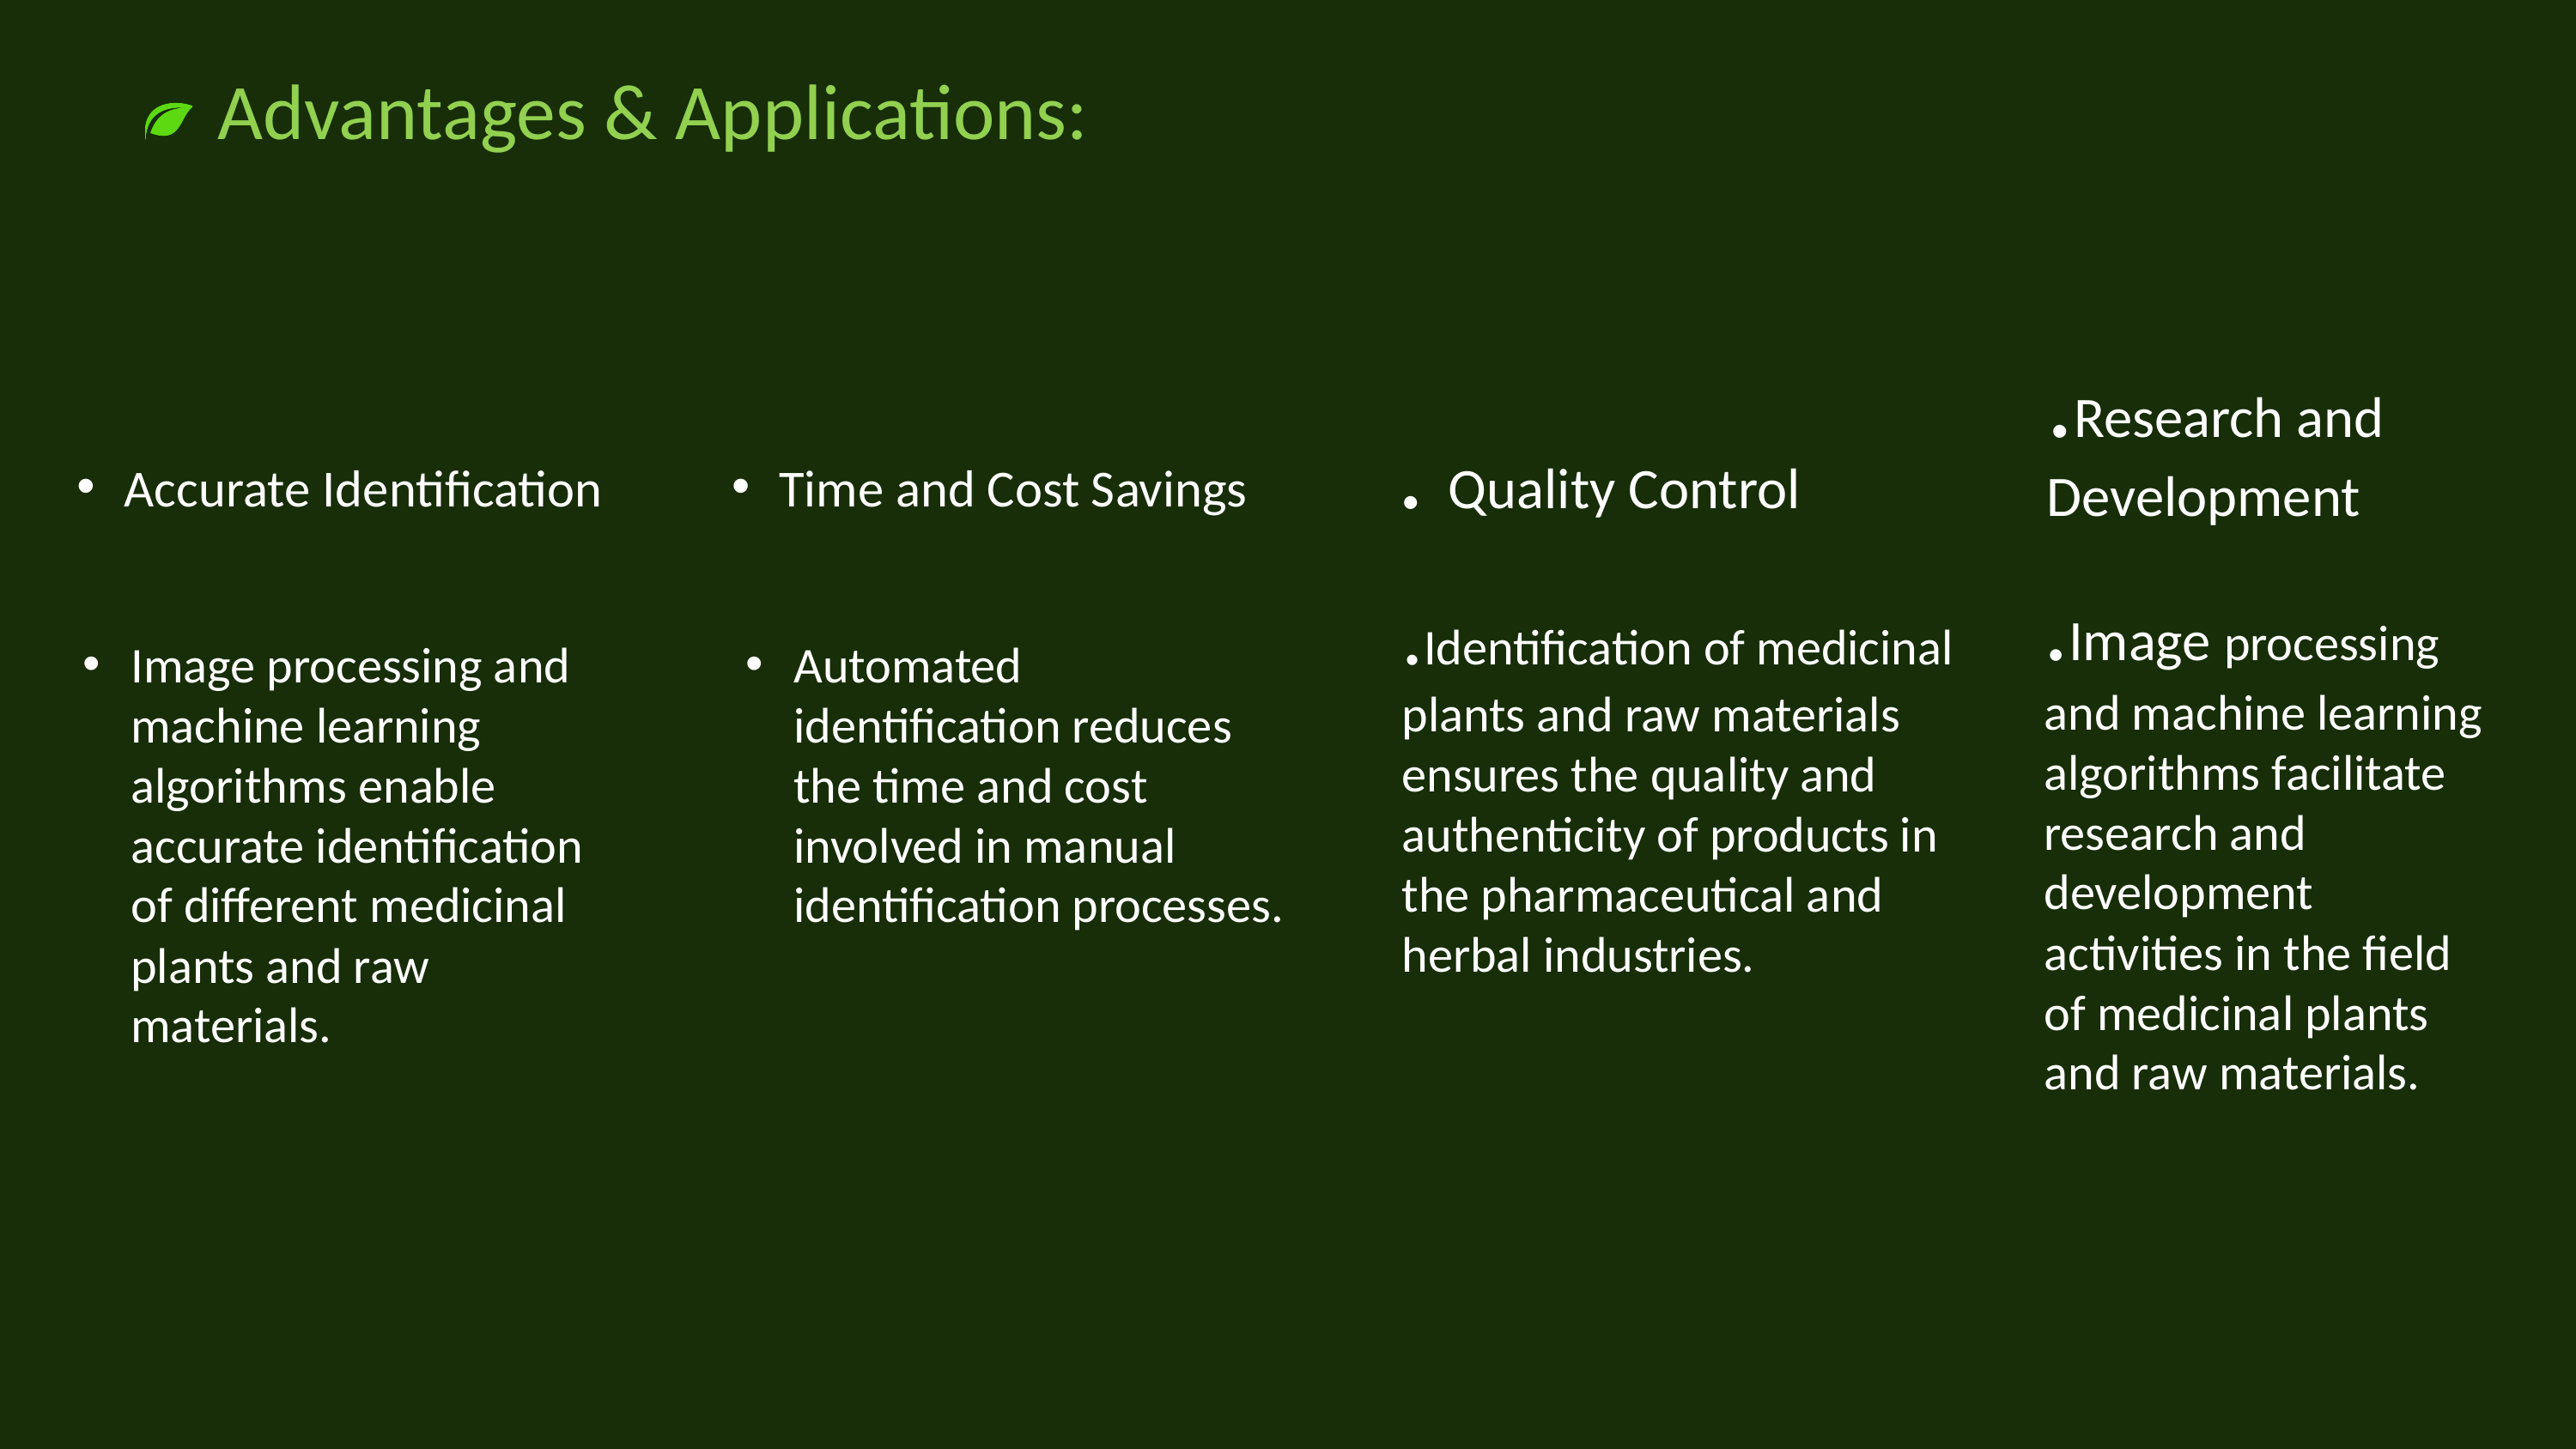

Advantages & Applications:

.Research and Development
. Quality Control
Accurate Identification
Time and Cost Savings
.Image processing and machine learning algorithms facilitate research and development activities in the field of medicinal plants and raw materials.
.Identification of medicinal plants and raw materials ensures the quality and authenticity of products in the pharmaceutical and herbal industries.
Image processing and machine learning algorithms enable accurate identification of different medicinal plants and raw materials.
Automated identification reduces the time and cost involved in manual identification processes.